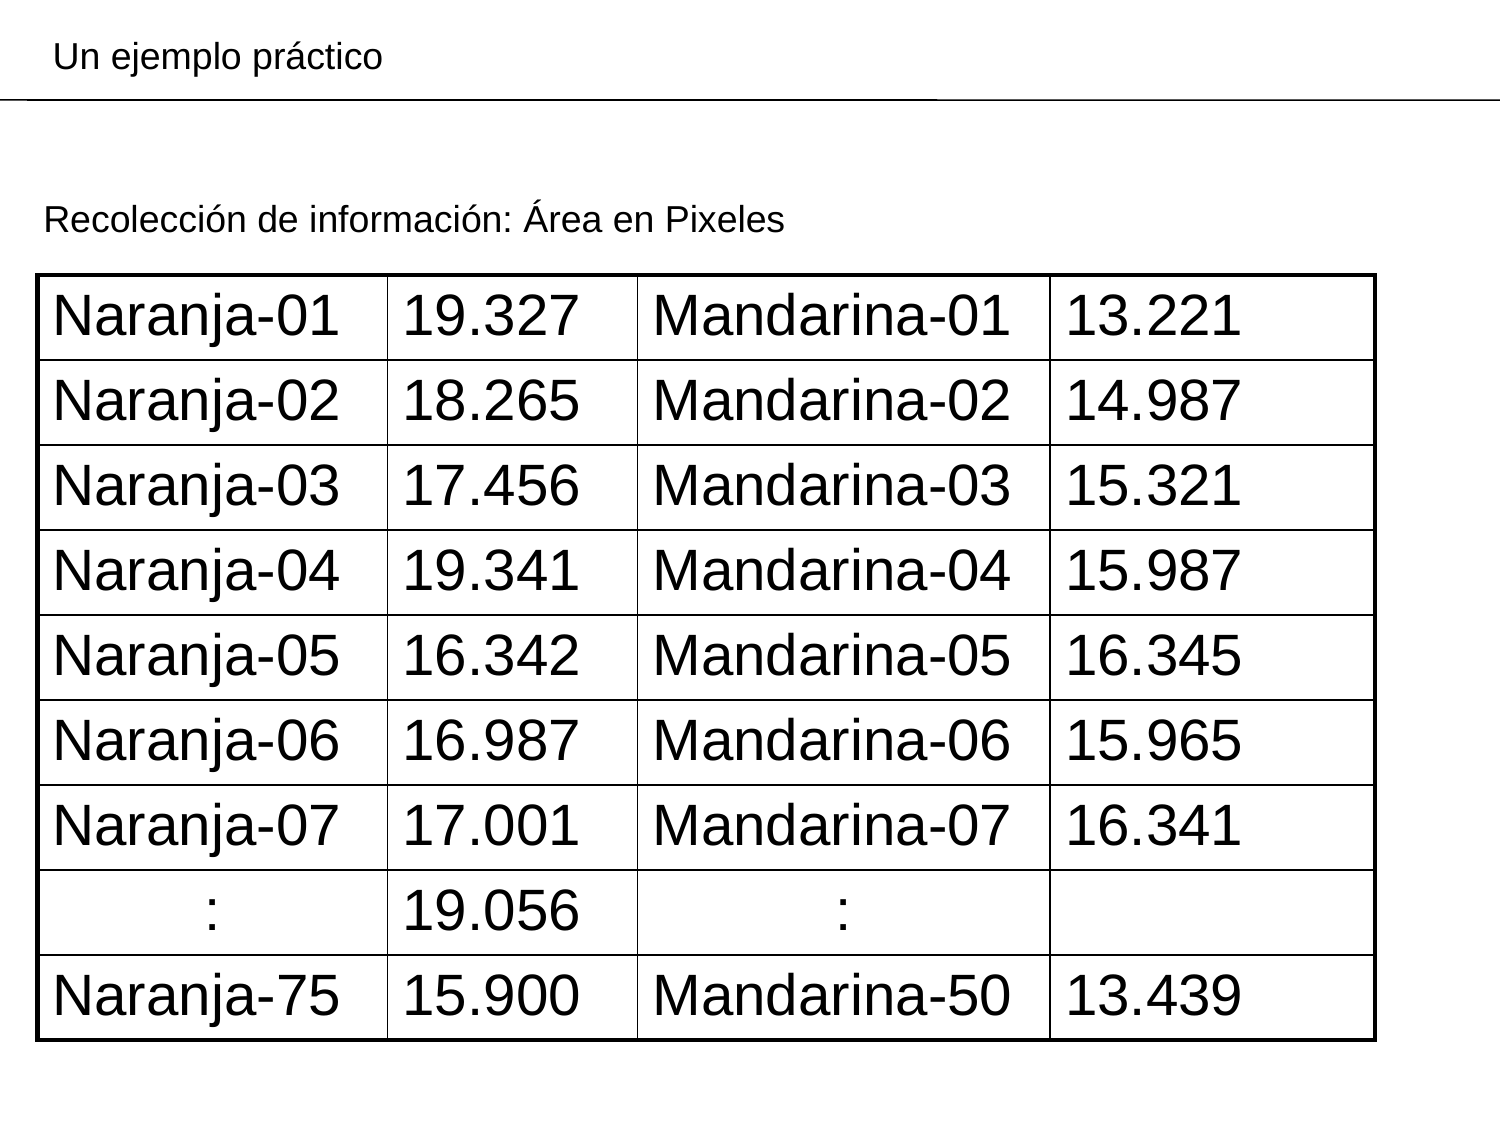

Un ejemplo práctico

Recolección de información: Área en Pixeles

| Naranja-01 | 19.327 | Mandarina-01 | 13.221 |
| --- | --- | --- | --- |
| Naranja-02 | 18.265 | Mandarina-02 | 14.987 |
| Naranja-03 | 17.456 | Mandarina-03 | 15.321 |
| Naranja-04 | 19.341 | Mandarina-04 | 15.987 |
| Naranja-05 | 16.342 | Mandarina-05 | 16.345 |
| Naranja-06 | 16.987 | Mandarina-06 | 15.965 |
| Naranja-07 | 17.001 | Mandarina-07 | 16.341 |
| : | 19.056 | : |  |
| Naranja-75 | 15.900 | Mandarina-50 | 13.439 |